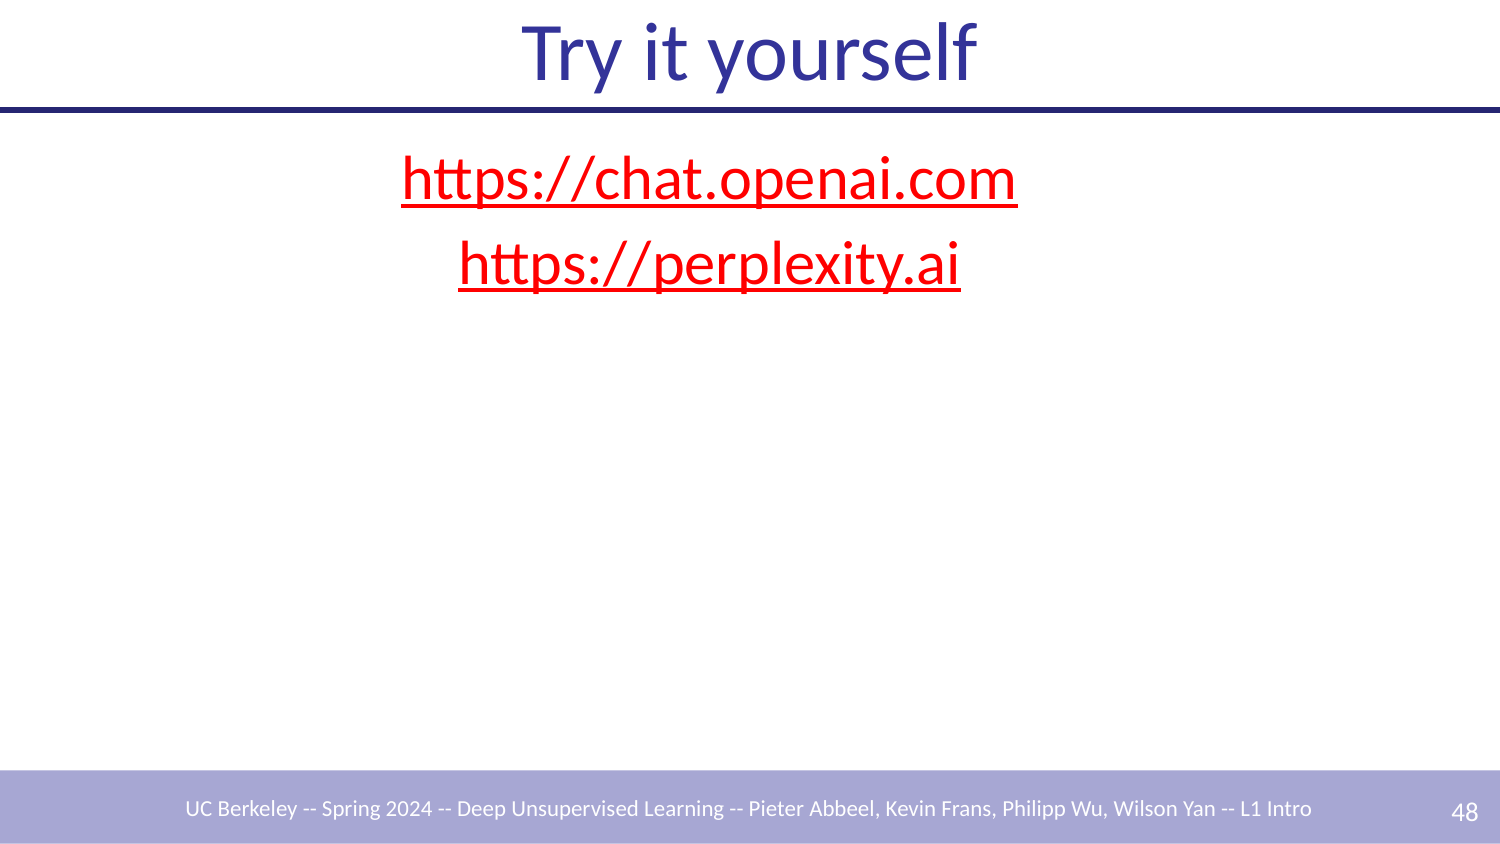

# Try it yourself
https://chat.openai.com
https://perplexity.ai

48